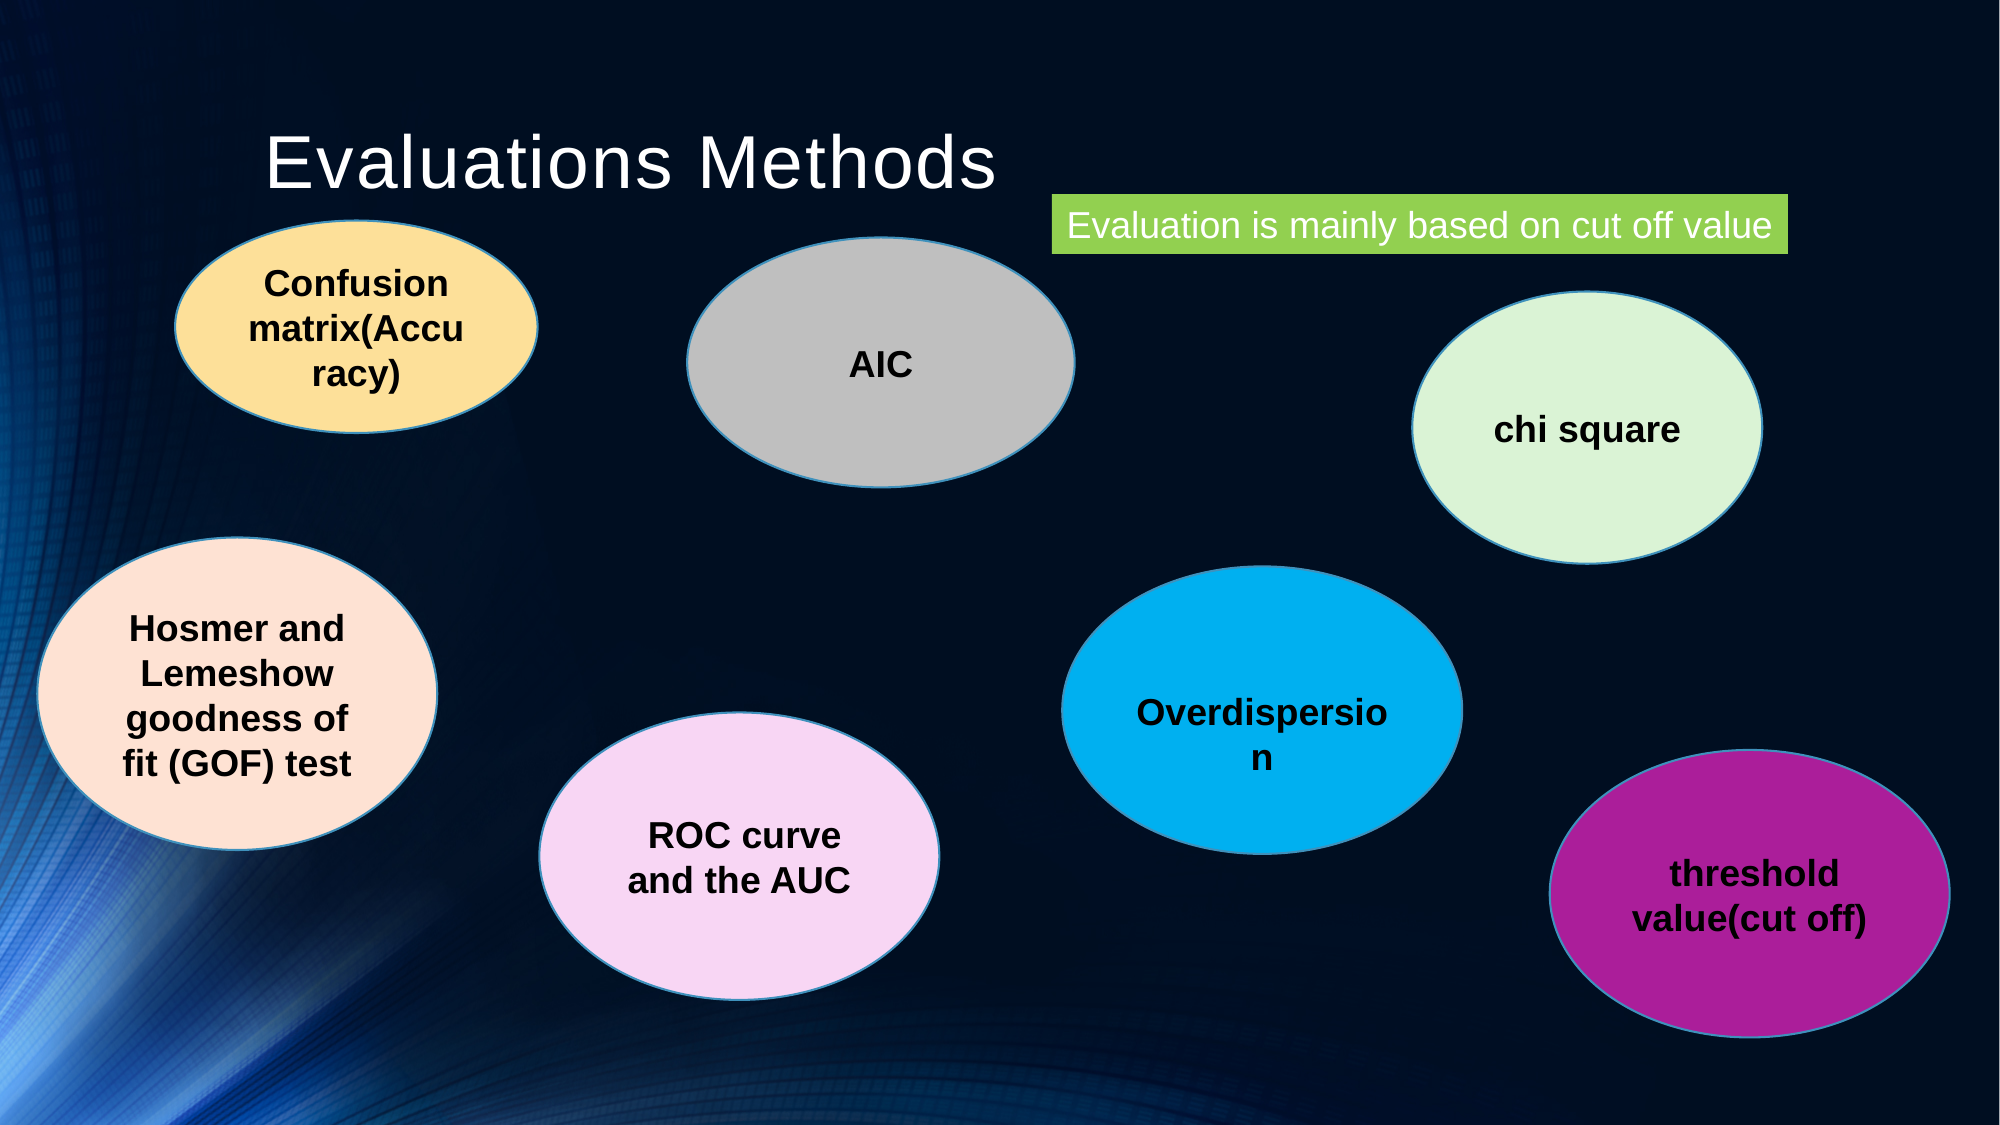

# Evaluations Methods
Evaluation is mainly based on cut off value
Confusion matrix(Accuracy)
AIC
chi square
Hosmer and Lemeshow goodness of fit (GOF) test
 Overdispersion
 ROC curve and the AUC
 threshold value(cut off)